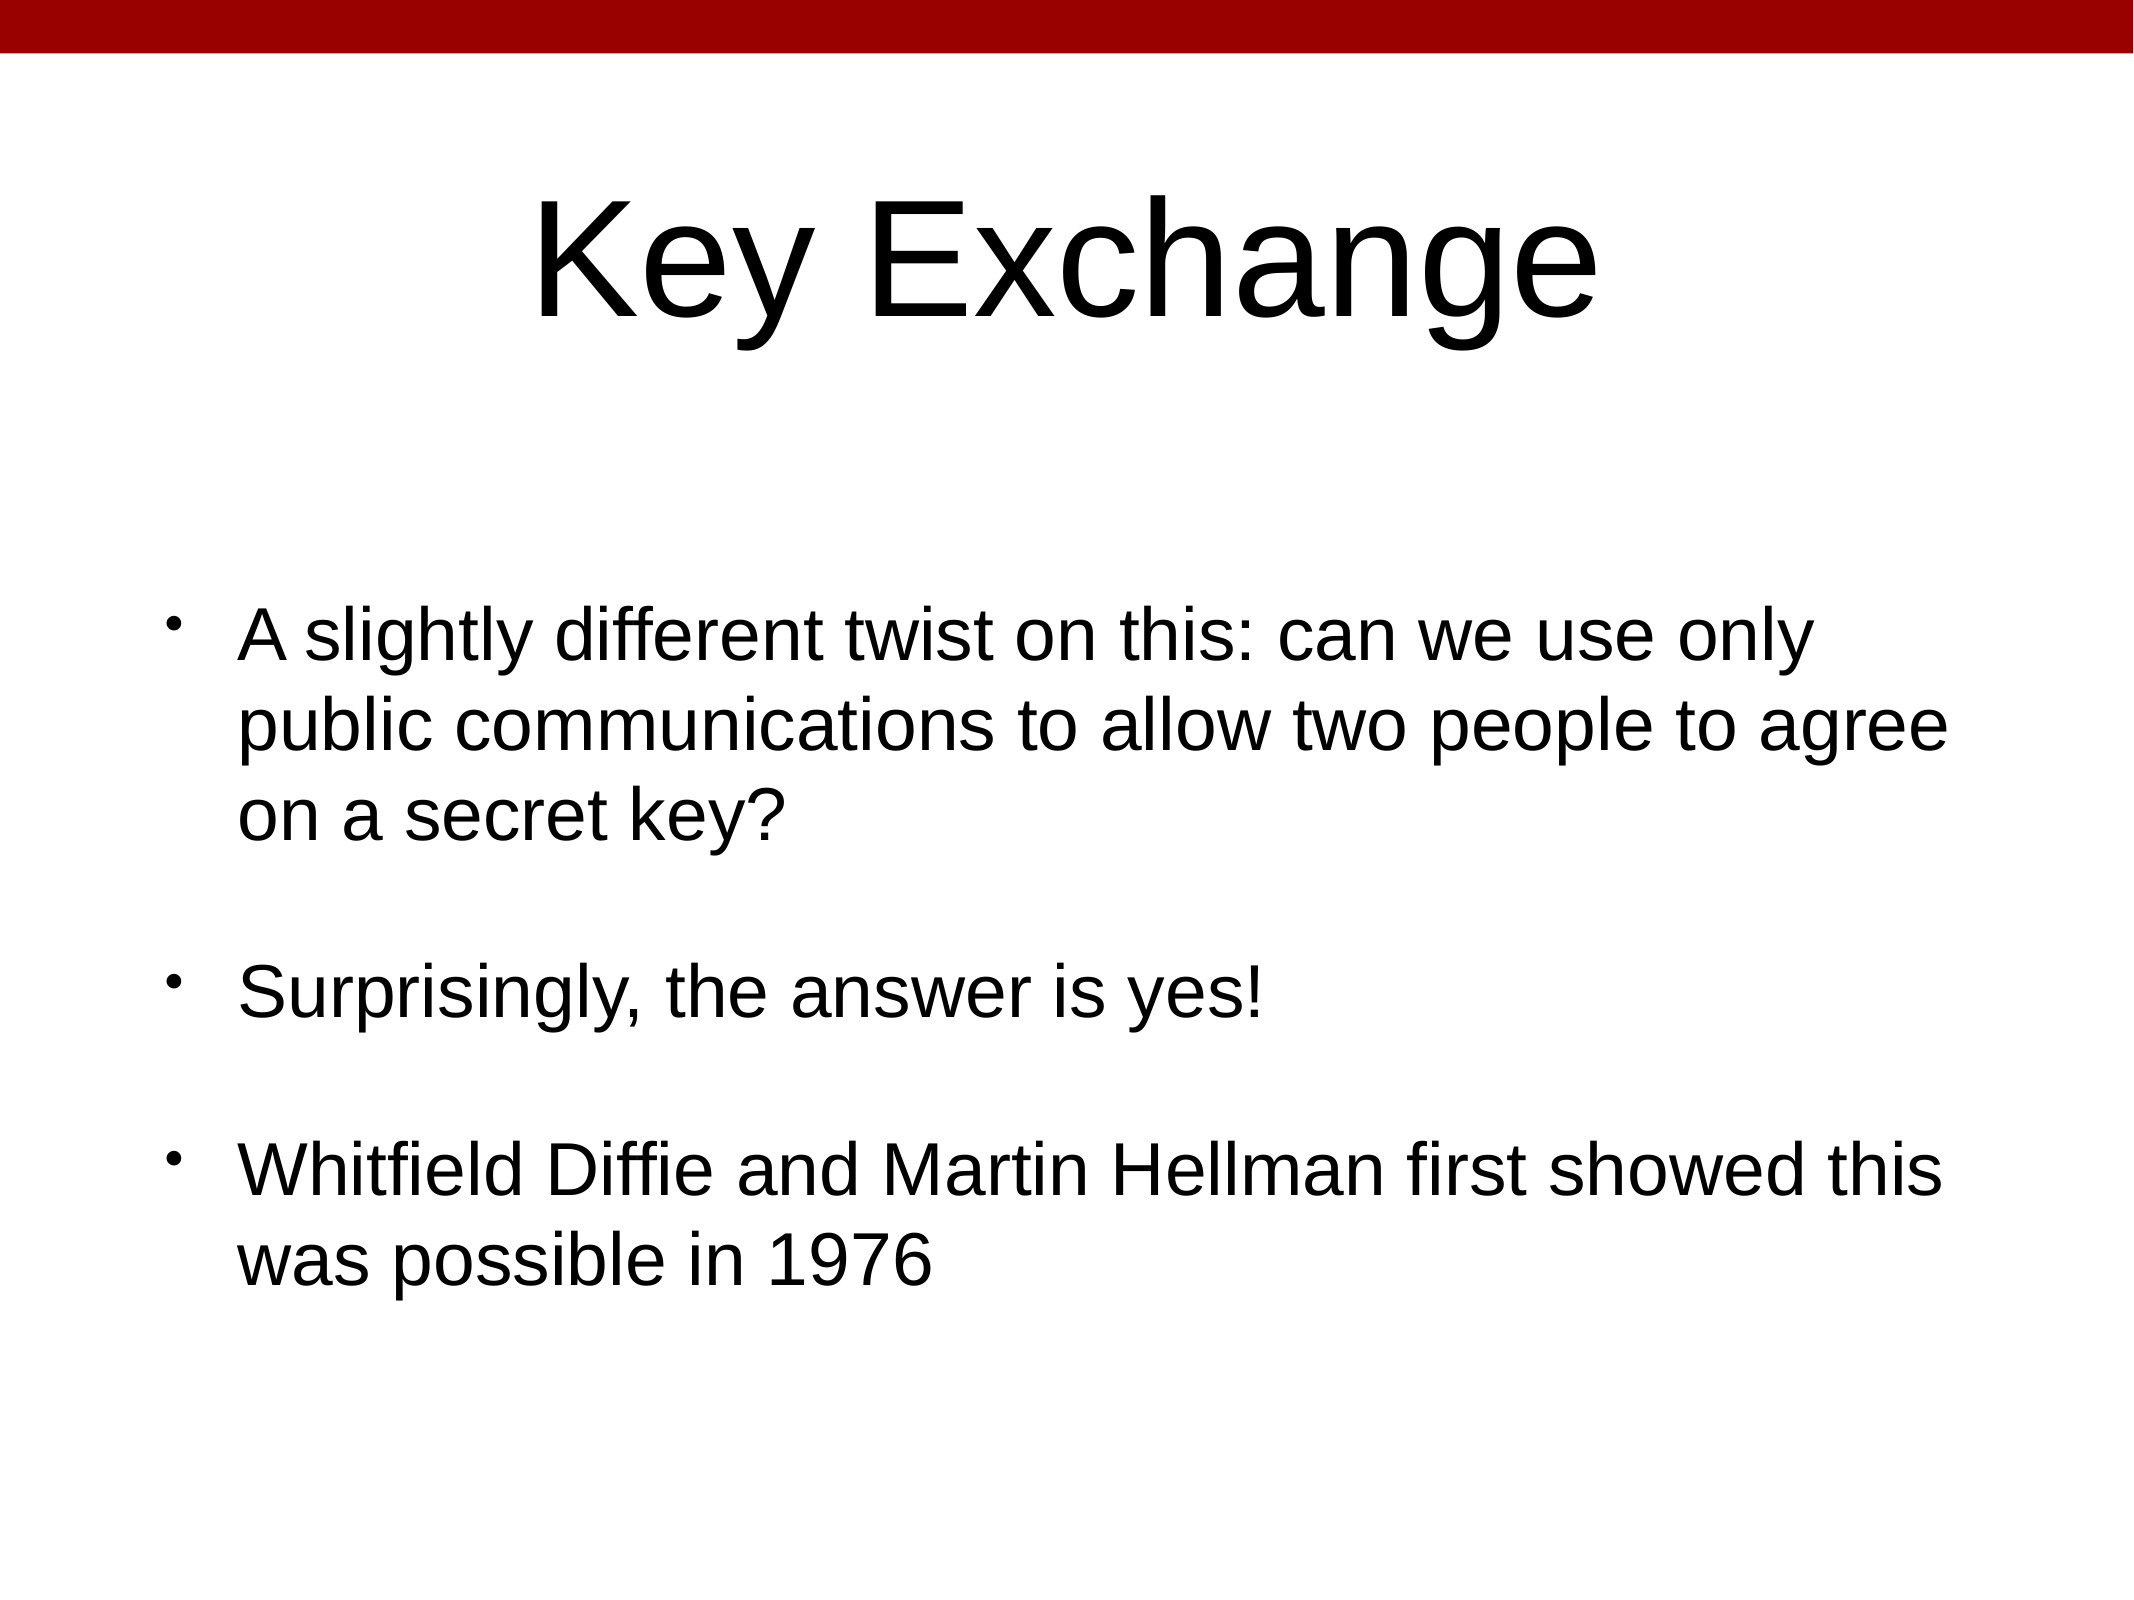

# Key Exchange
A slightly different twist on this: can we use only public communications to allow two people to agree on a secret key?
Surprisingly, the answer is yes!
Whitfield Diffie and Martin Hellman first showed this was possible in 1976